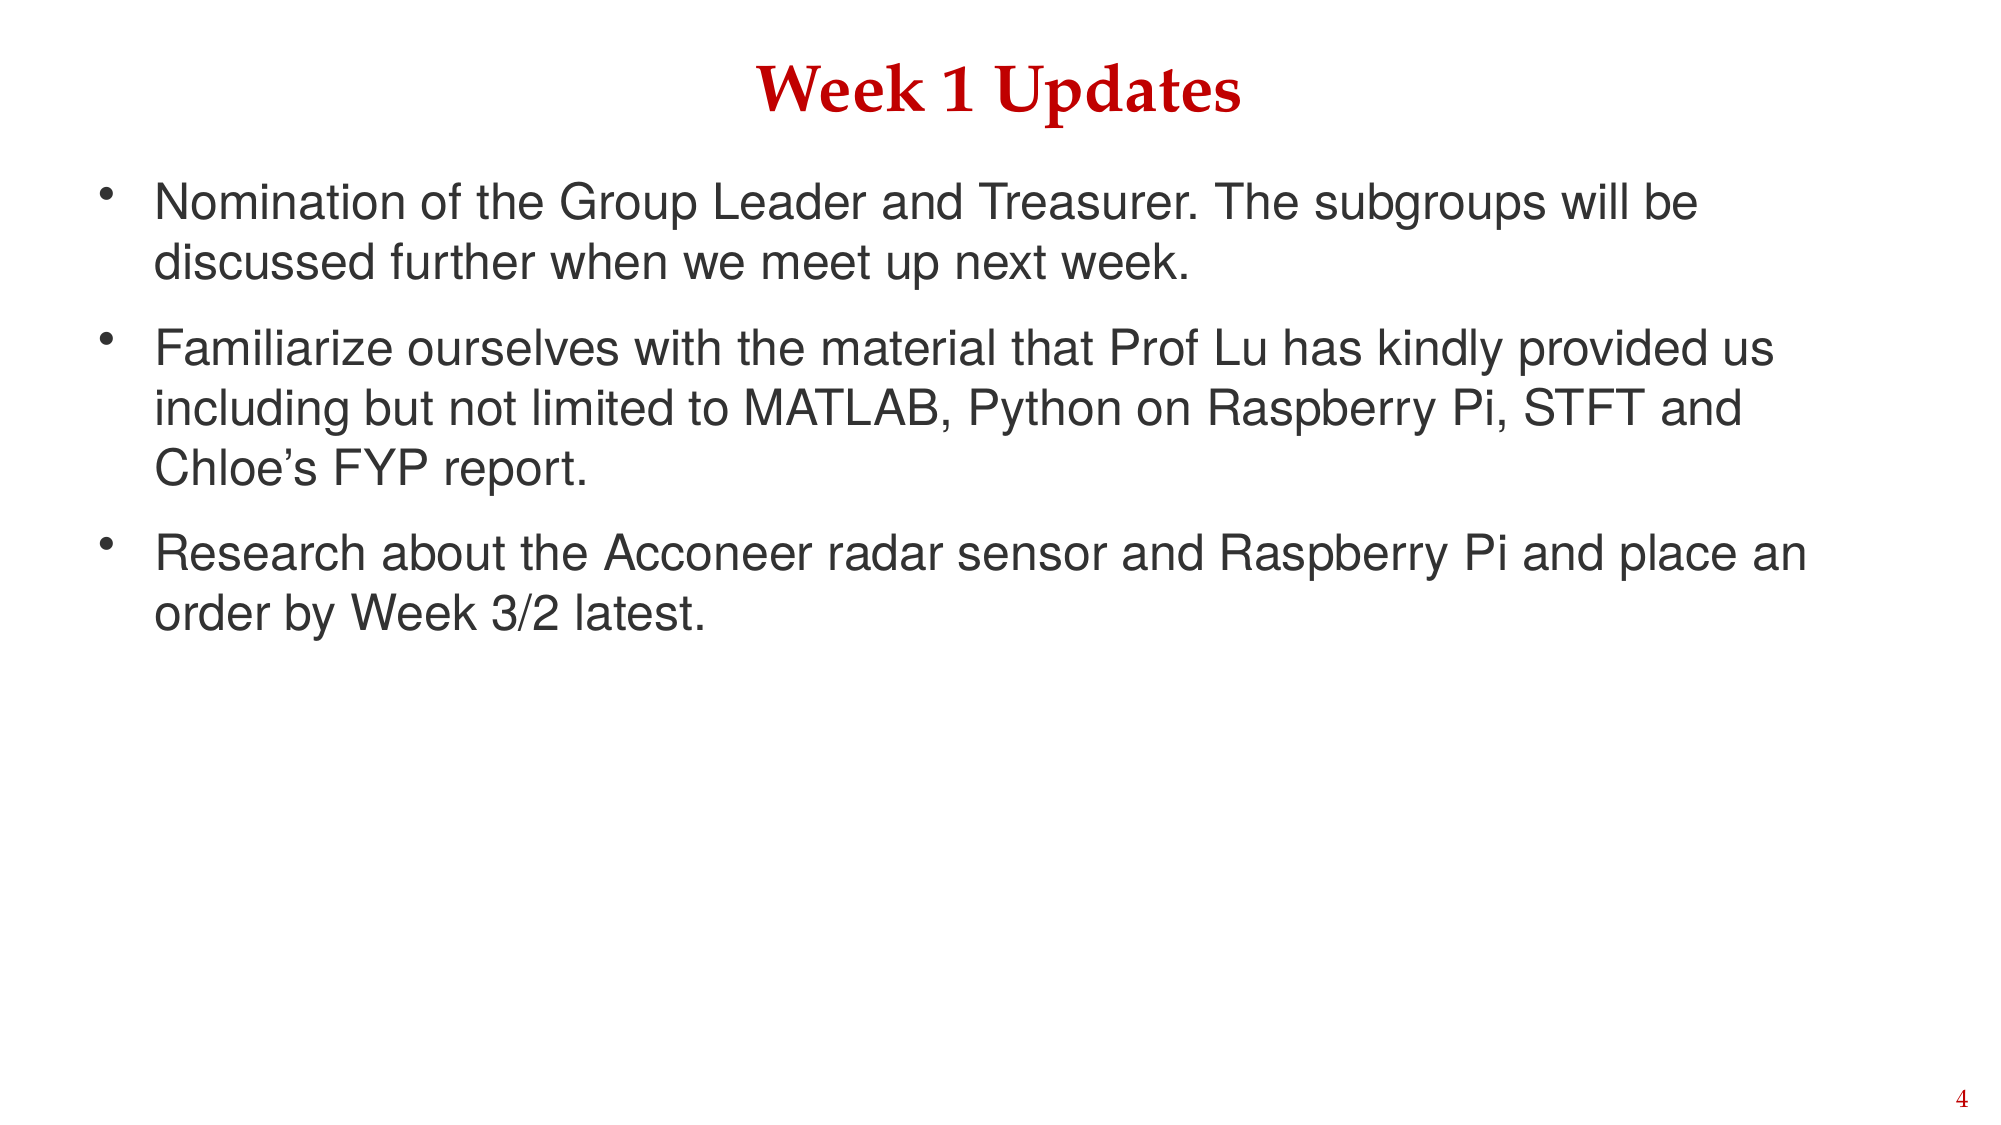

# Week 1 Updates
Nomination of the Group Leader and Treasurer. The subgroups will be discussed further when we meet up next week.
Familiarize ourselves with the material that Prof Lu has kindly provided us including but not limited to MATLAB, Python on Raspberry Pi, STFT and Chloe’s FYP report.
Research about the Acconeer radar sensor and Raspberry Pi and place an order by Week 3/2 latest.